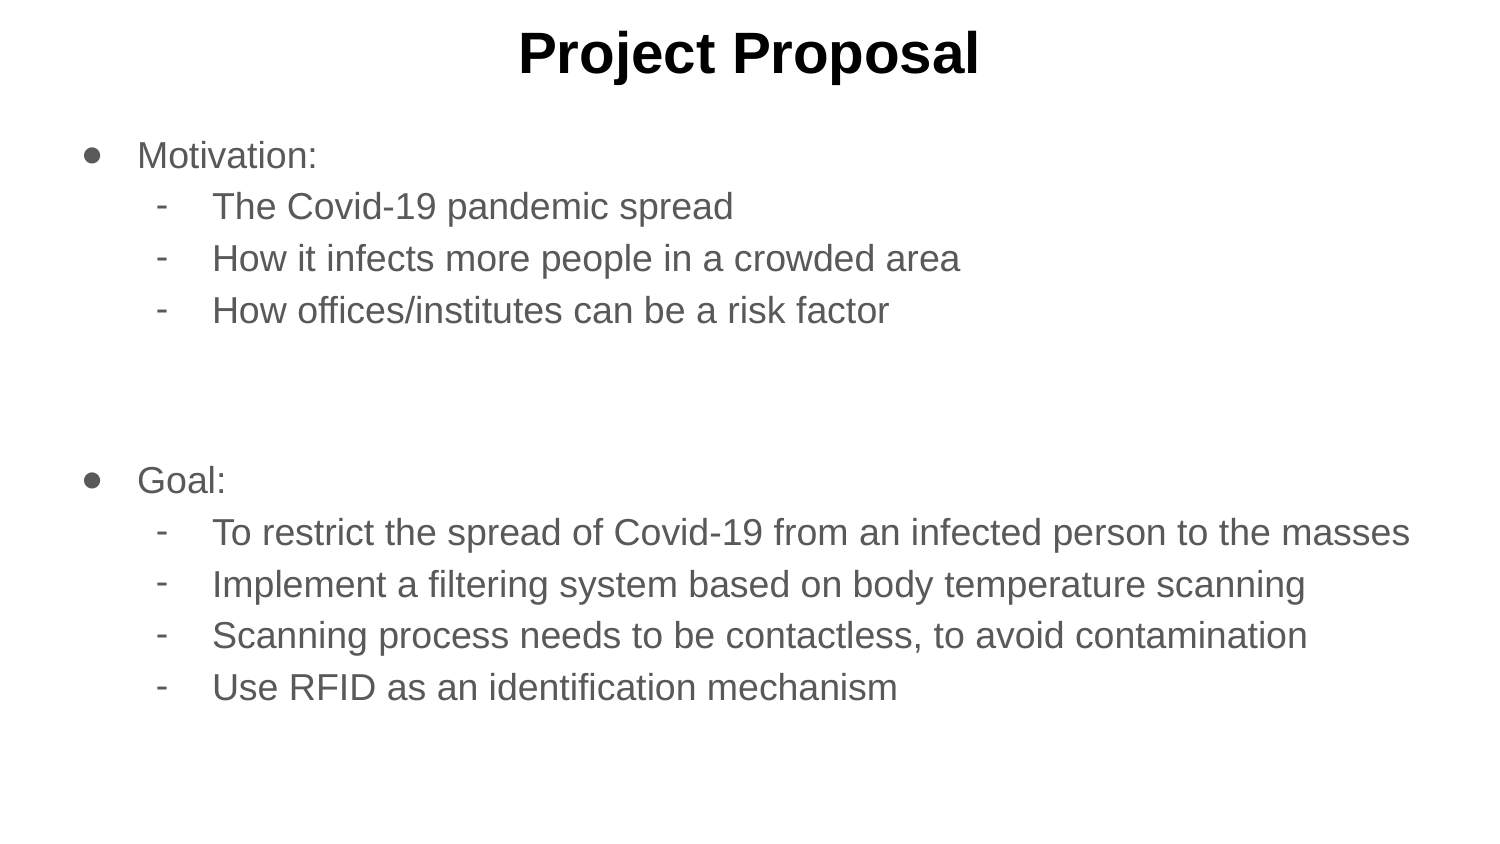

# Project Proposal
Motivation:
The Covid-19 pandemic spread
How it infects more people in a crowded area
How offices/institutes can be a risk factor

Goal:
To restrict the spread of Covid-19 from an infected person to the masses
Implement a filtering system based on body temperature scanning
Scanning process needs to be contactless, to avoid contamination
Use RFID as an identification mechanism